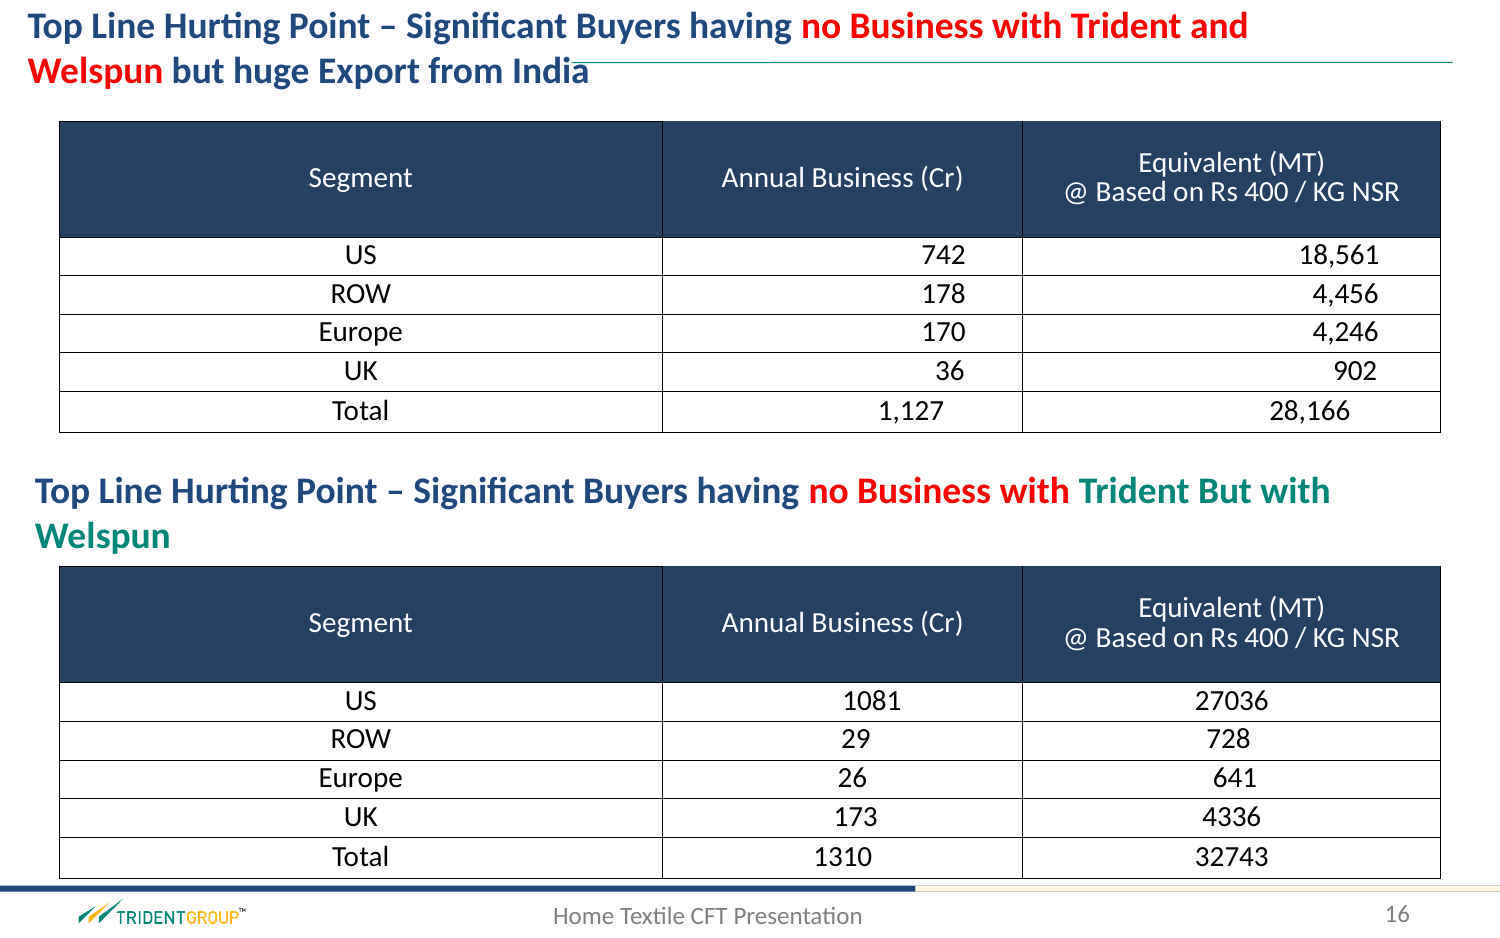

Top Line Hurting Point – Significant Buyers having no Business with Trident and Welspun but huge Export from India

| Segment | Annual Business (Cr) | Equivalent (MT) @ Based on Rs 400 / KG NSR |
| --- | --- | --- |
| US | 742 | 18,561 |
| ROW | 178 | 4,456 |
| Europe | 170 | 4,246 |
| UK | 36 | 902 |
| Total | 1,127 | 28,166 |
Top Line Hurting Point – Significant Buyers having no Business with Trident But with Welspun

| Segment | Annual Business (Cr) | Equivalent (MT) @ Based on Rs 400 / KG NSR |
| --- | --- | --- |
| US | 1081 | 27036 |
| ROW | 29 | 728 |
| Europe | 26 | 641 |
| UK | 173 | 4336 |
| Total | 1310 | 32743 |